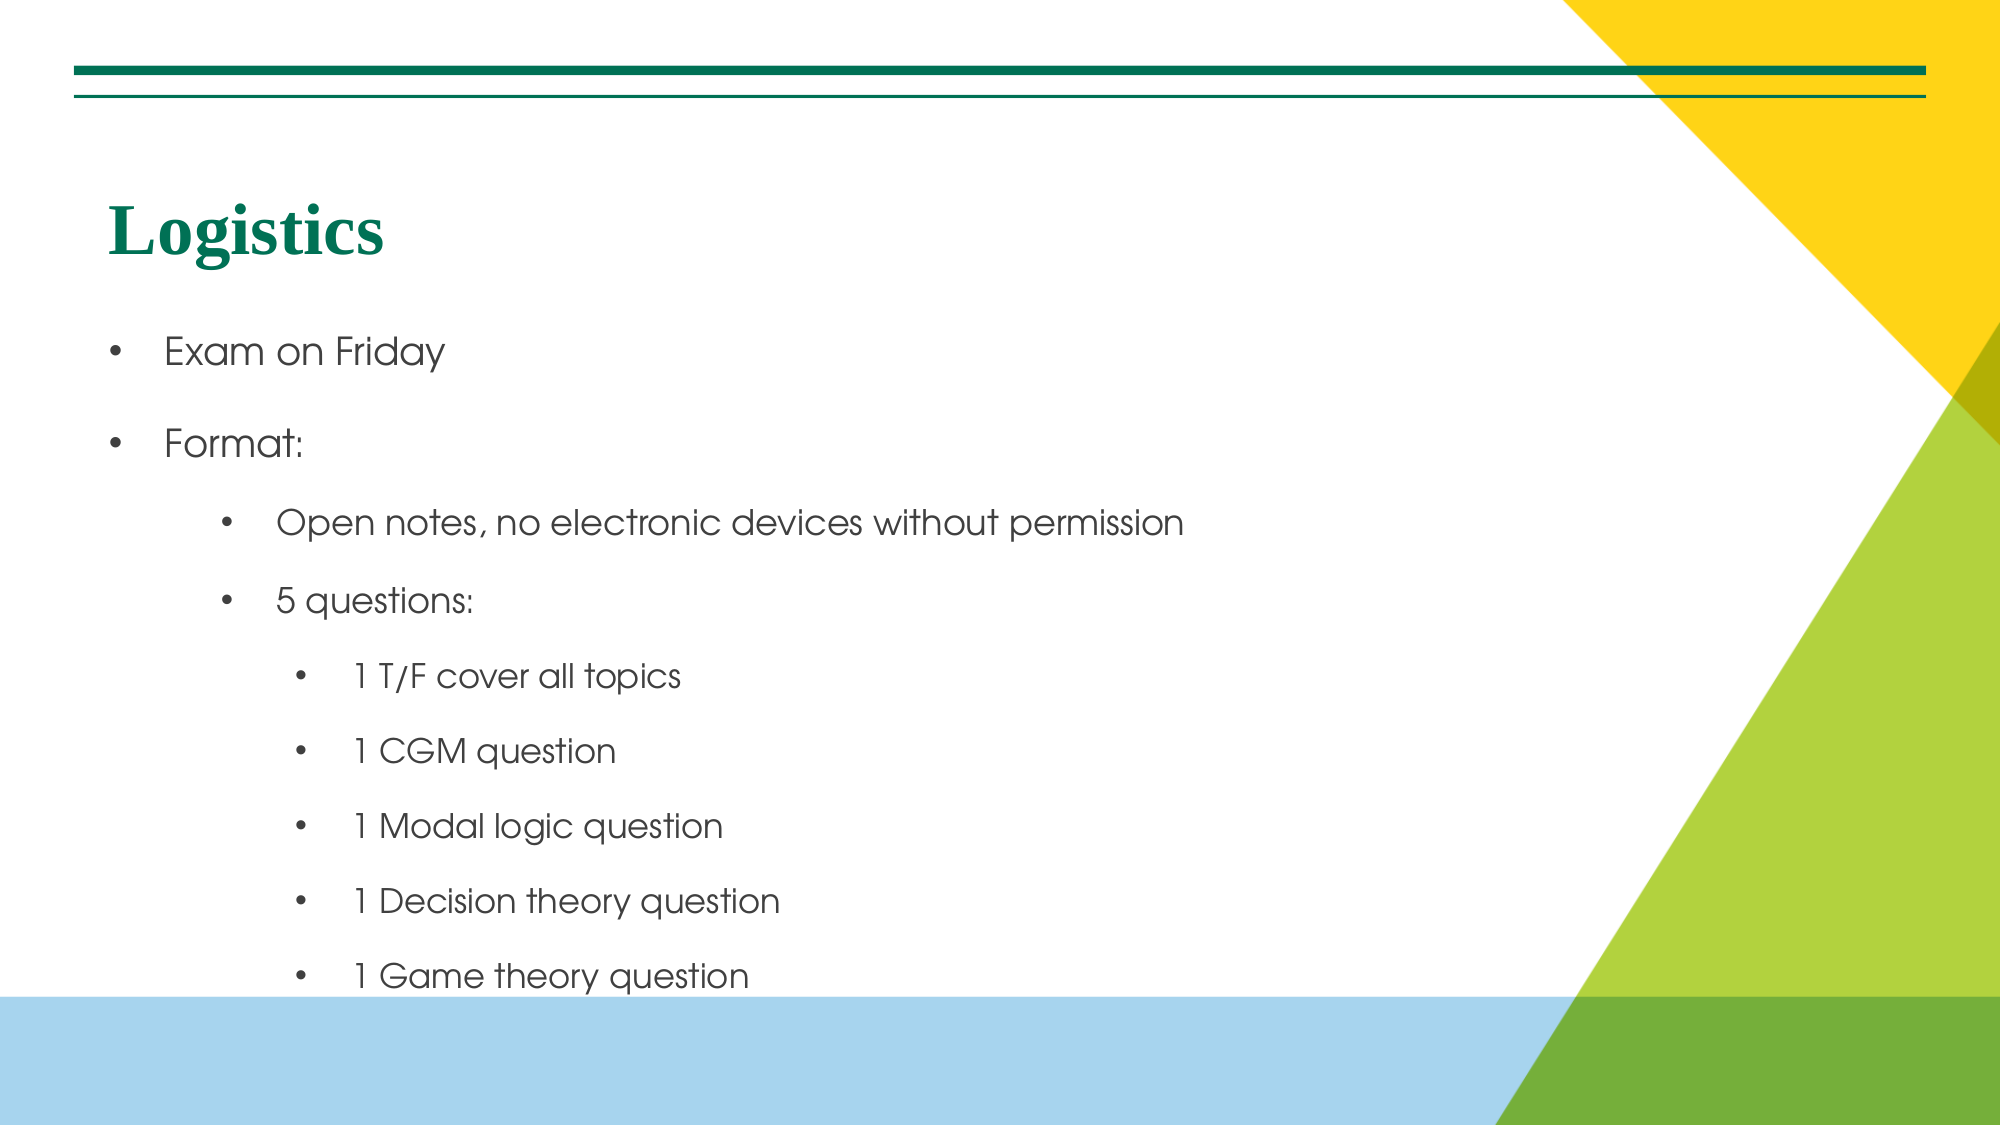

# Logistics
Exam on Friday
Format:
Open notes, no electronic devices without permission
5 questions:
1 T/F cover all topics
1 CGM question
1 Modal logic question
1 Decision theory question
1 Game theory question